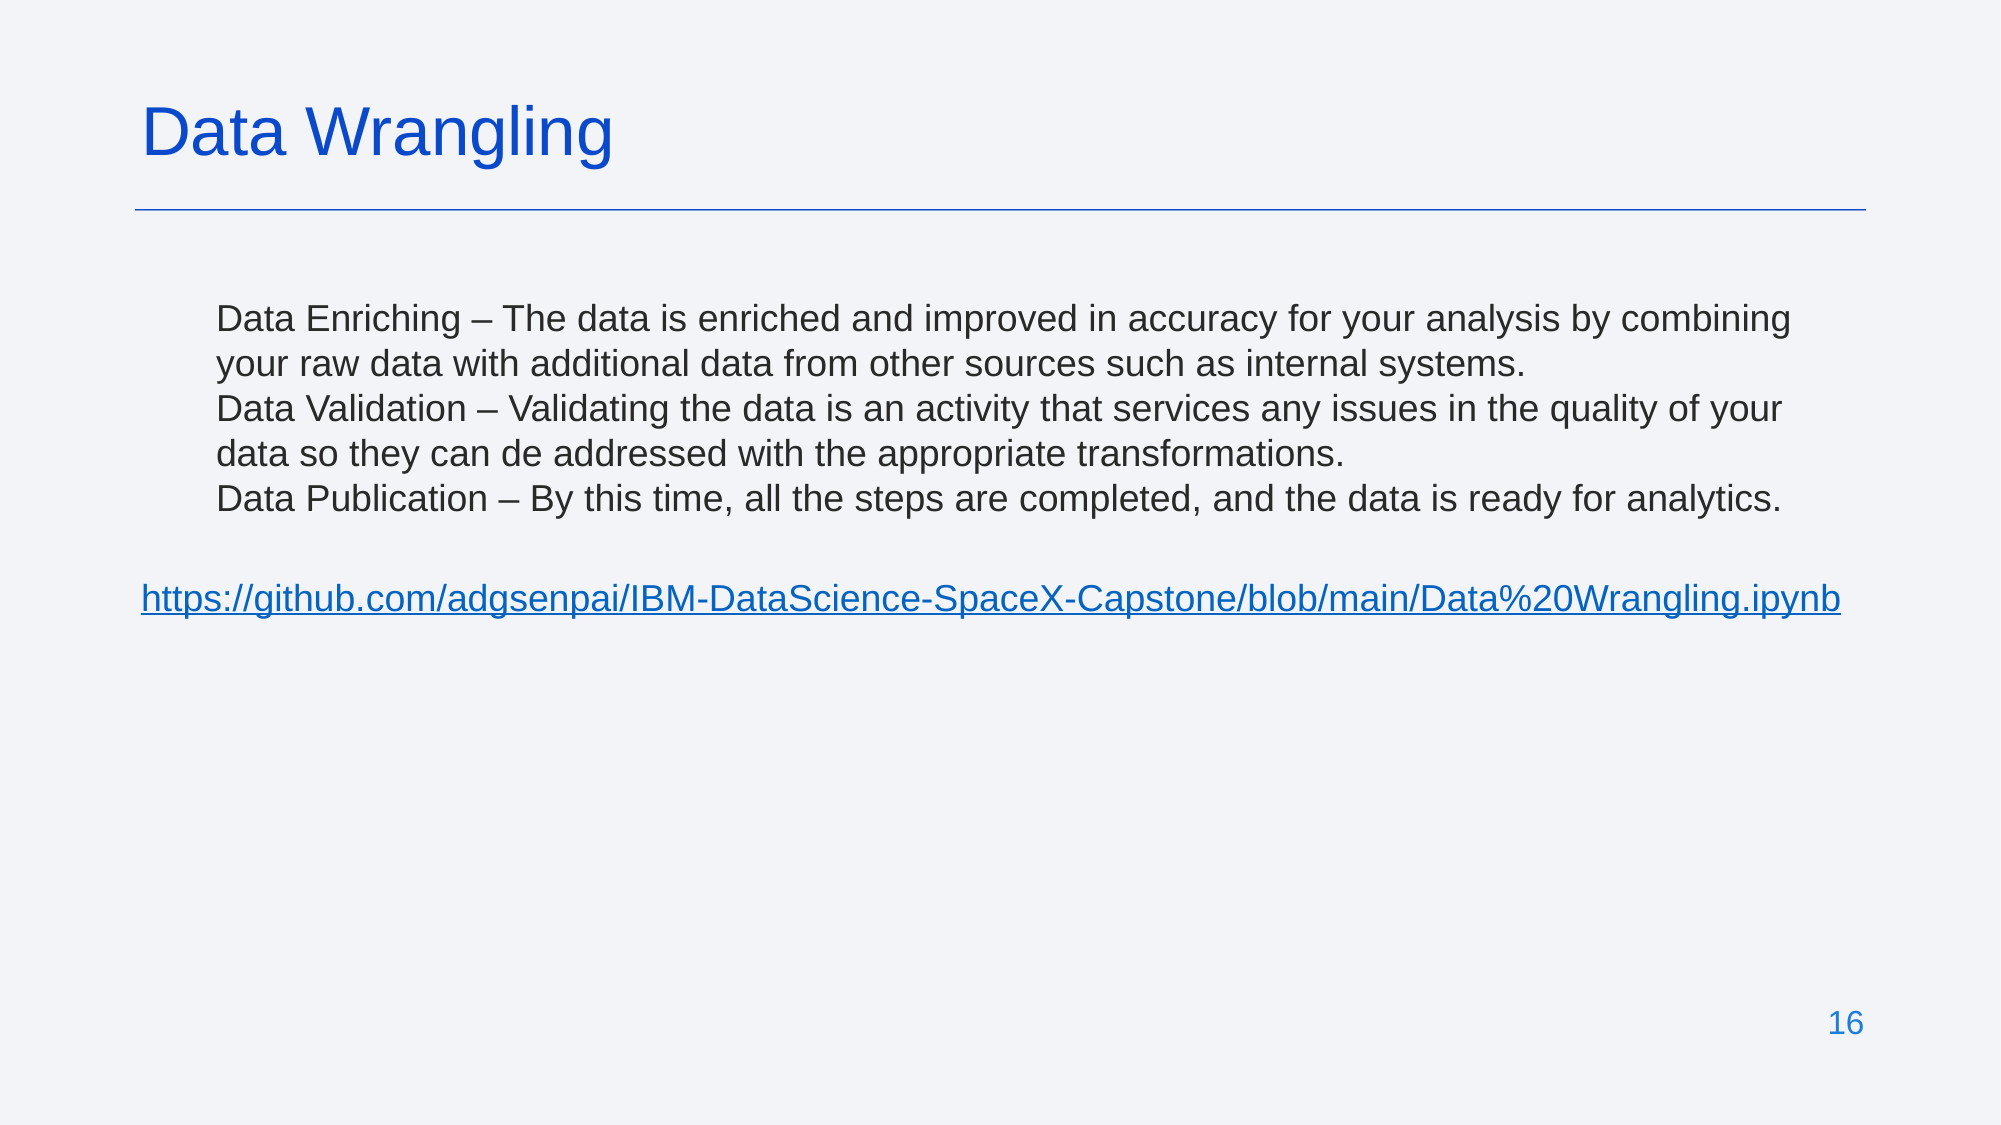

Data Wrangling

Data Enriching – The data is enriched and improved in accuracy for your analysis by combining your raw data with additional data from other sources such as internal systems.
Data Validation – Validating the data is an activity that services any issues in the quality of your data so they can de addressed with the appropriate transformations.
Data Publication – By this time, all the steps are completed, and the data is ready for analytics.

https://github.com/adgsenpai/IBM-DataScience-SpaceX-Capstone/blob/main/Data%20Wrangling.ipynb

16